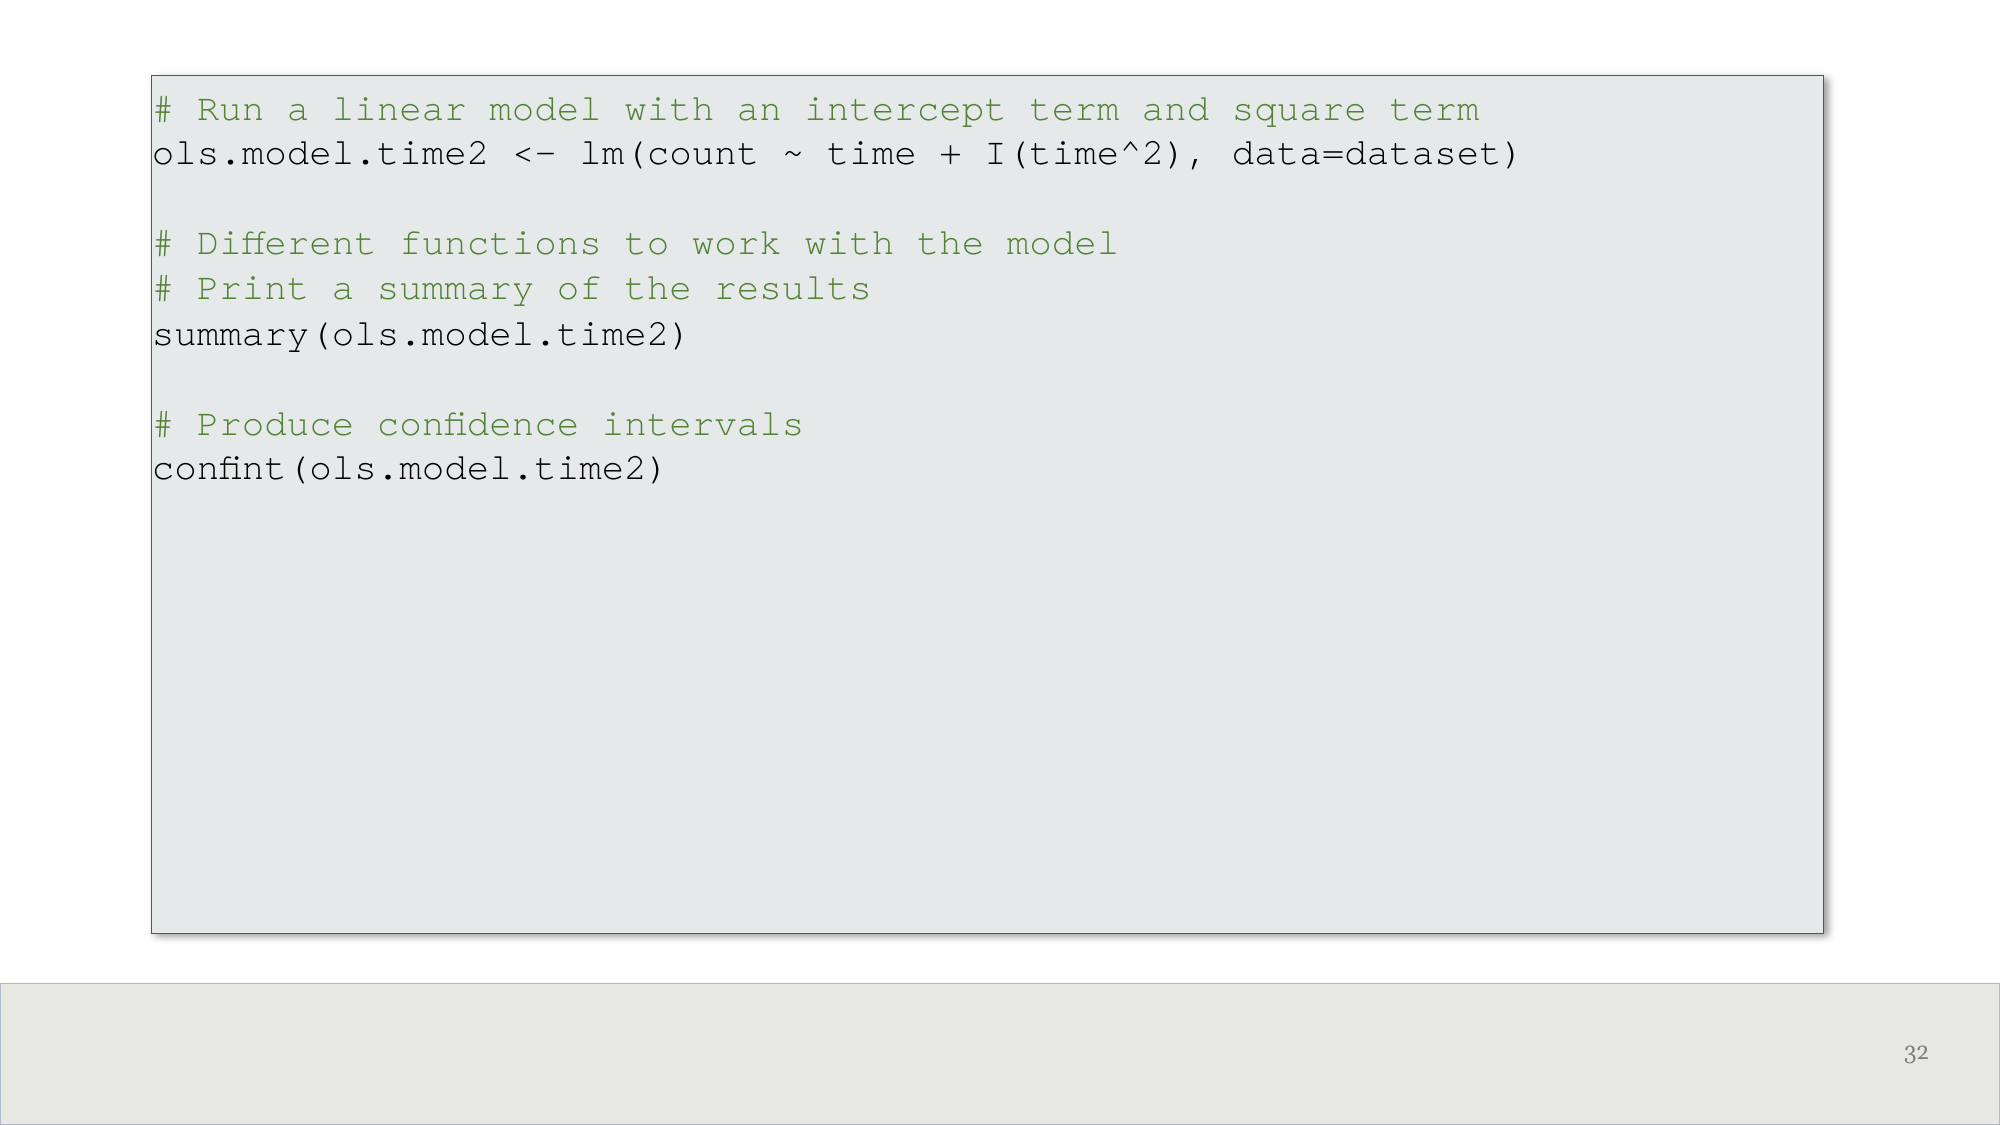

# Run a linear model with an intercept term and square term
ols.model.time2 <- lm(count ~ time + I(time^2), data=dataset)

# Different functions to work with the model
# Print a summary of the results
summary(ols.model.time2)

# Produce confidence intervals
confint(ols.model.time2)